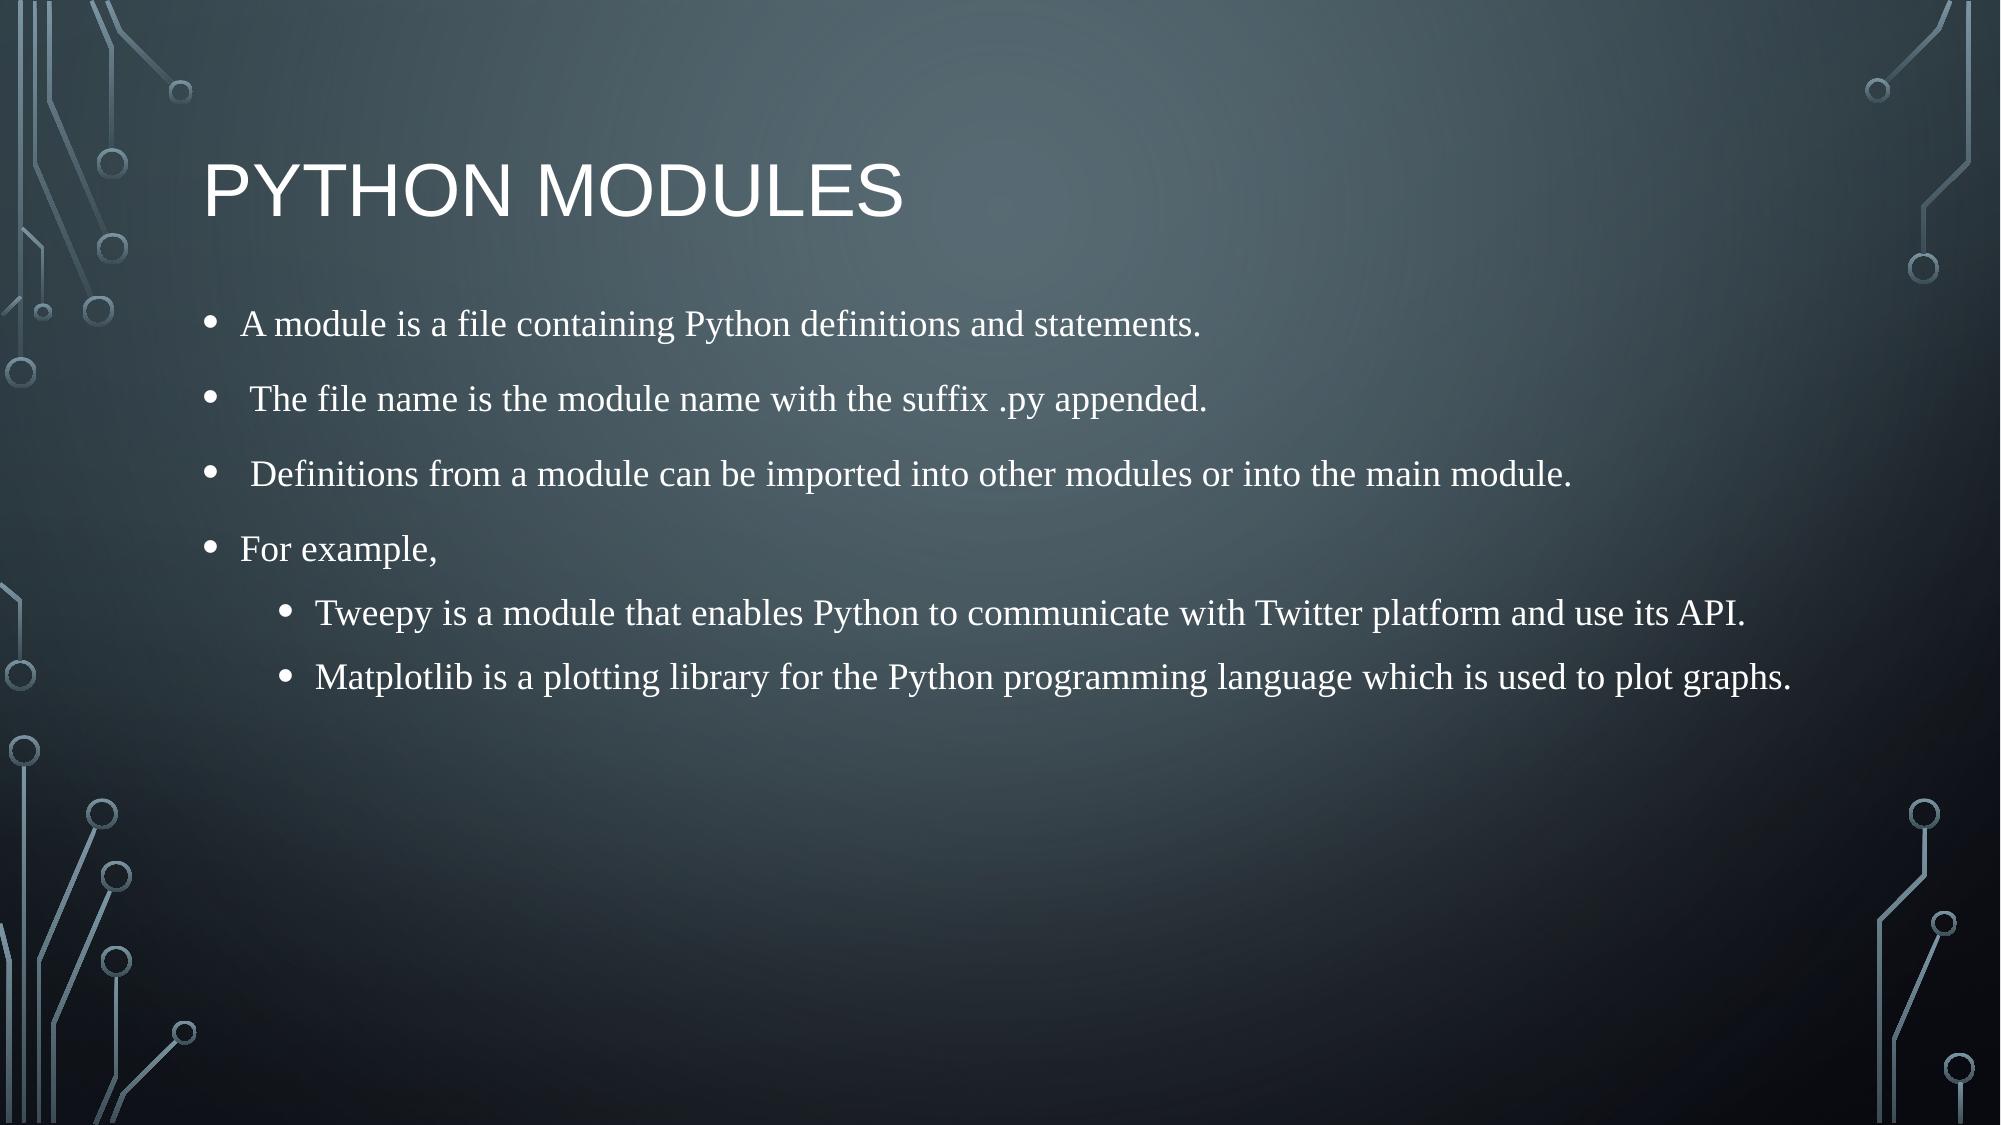

# Python Modules
A module is a file containing Python definitions and statements.
 The file name is the module name with the suffix .py appended.
 Definitions from a module can be imported into other modules or into the main module.
For example,
Tweepy is a module that enables Python to communicate with Twitter platform and use its API.
Matplotlib is a plotting library for the Python programming language which is used to plot graphs.